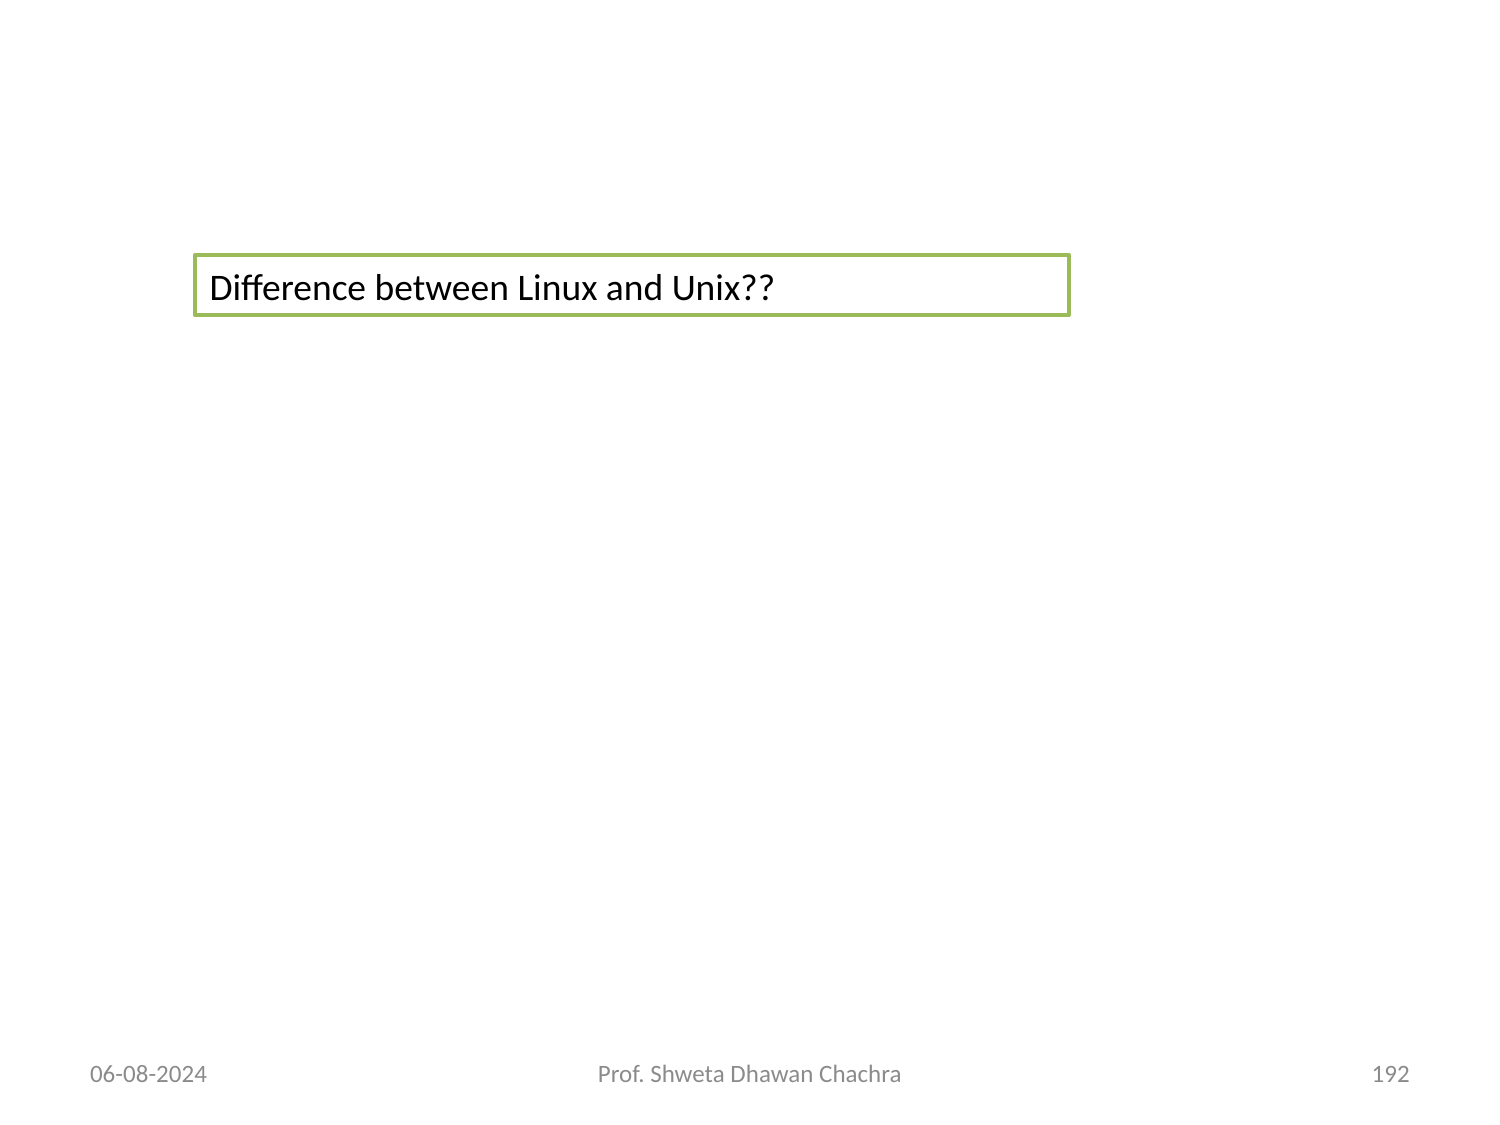

Difference between Linux and Unix??
06-08-2024
Prof. Shweta Dhawan Chachra
192